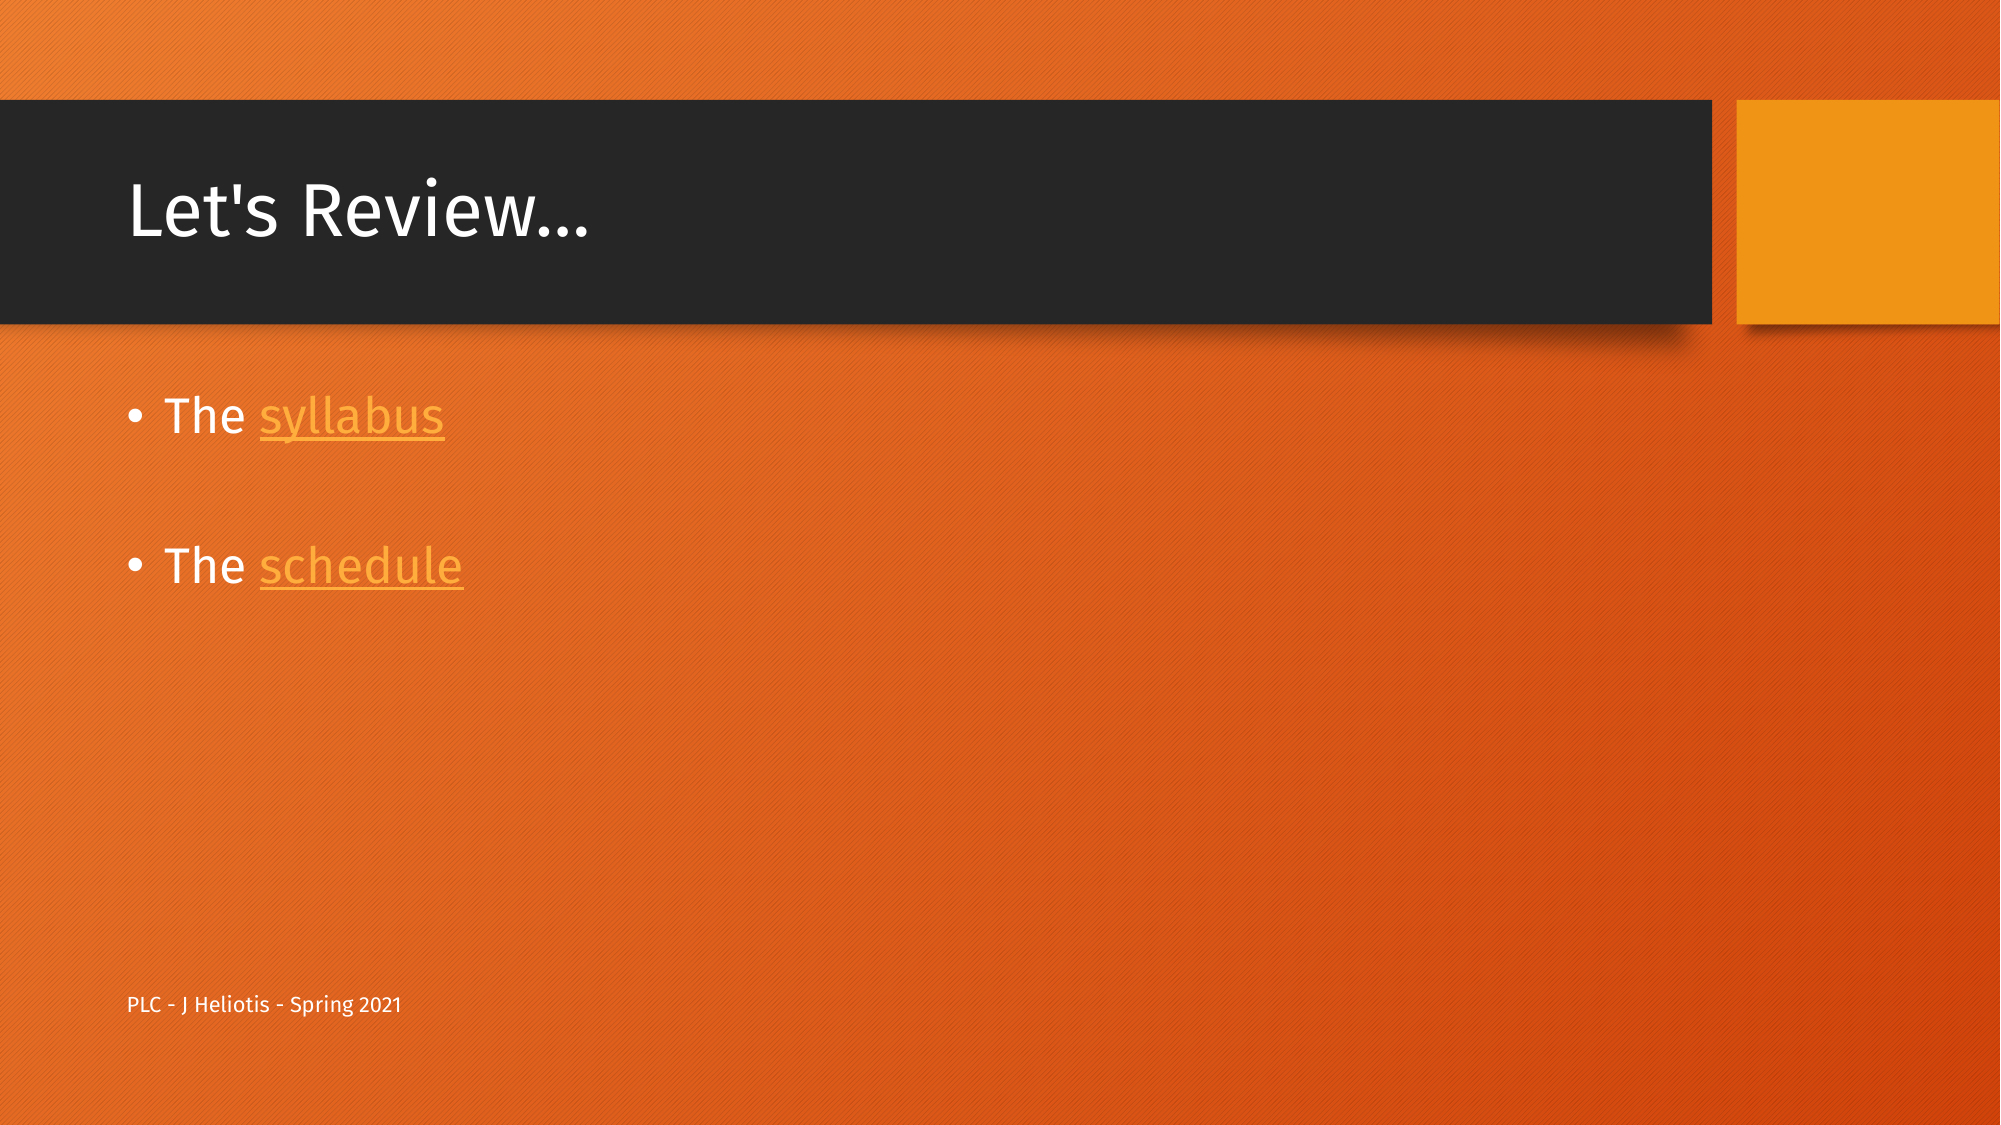

# Let's Review…
The syllabus

The schedule
PLC - J Heliotis - Spring 2021